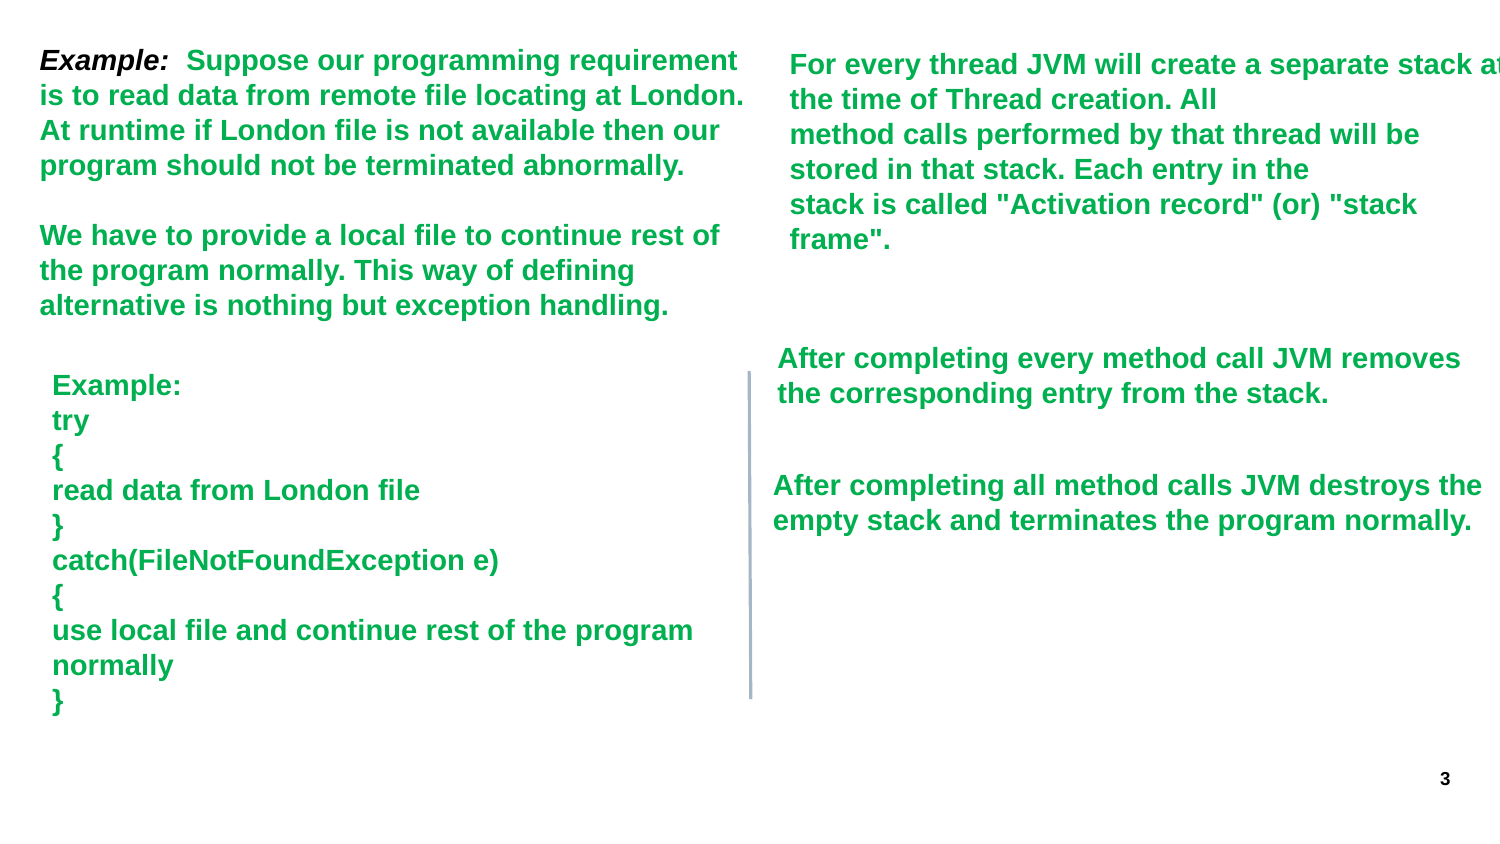

Example:  Suppose our programming requirement is to read data from remote file locating at London. At runtime if London file is not available then our program should not be terminated abnormally.

We have to provide a local file to continue rest of the program normally. This way of defining alternative is nothing but exception handling.
For every thread JVM will create a separate stack at the time of Thread creation. All
method calls performed by that thread will be stored in that stack. Each entry in the
stack is called "Activation record" (or) "stack frame".
After completing every method call JVM removes the corresponding entry from the stack.
Example:
try
{
read data from London file
}
catch(FileNotFoundException e)
{
use local file and continue rest of the program normally
}
After completing all method calls JVM destroys the empty stack and terminates the program normally.
3